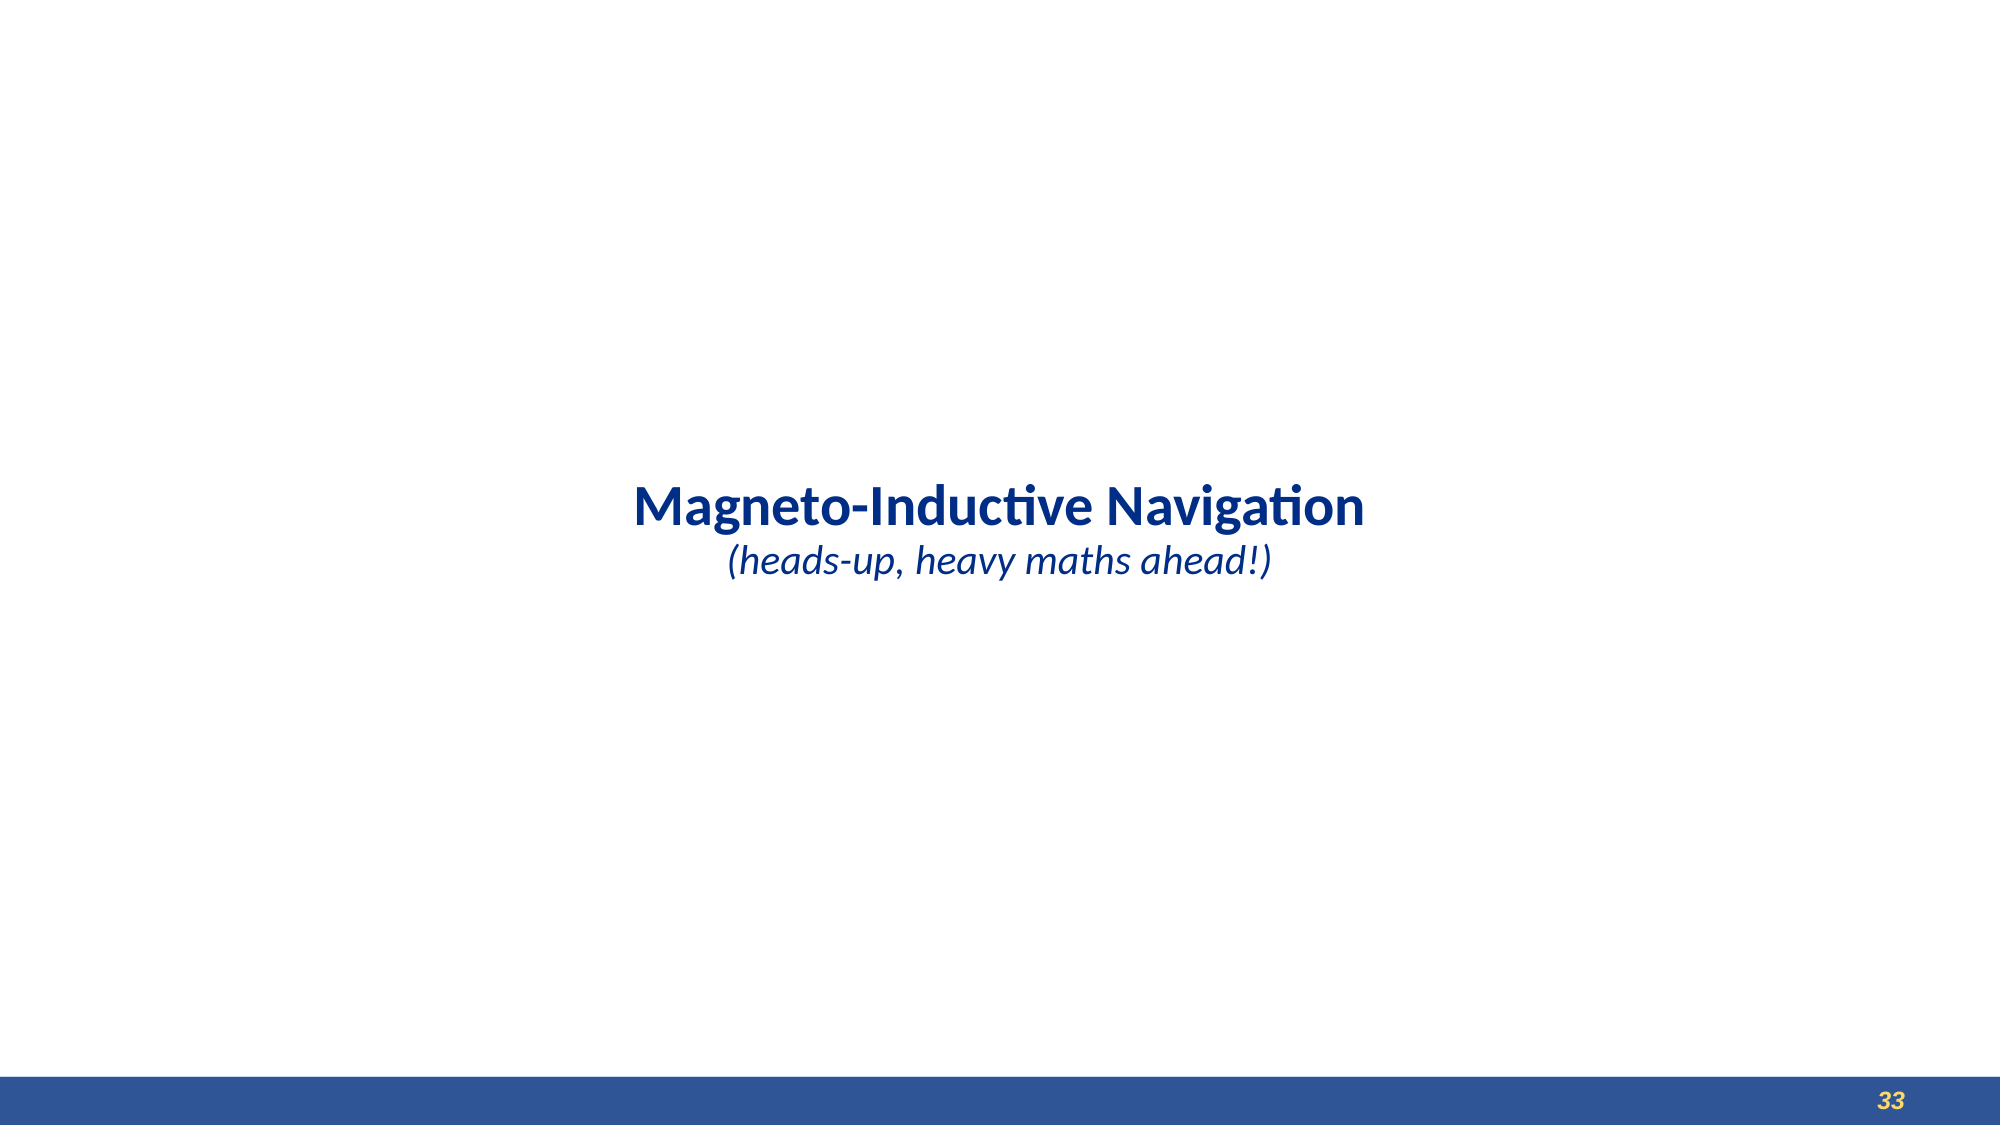

# Magneto-Inductive Navigation (heads-up, heavy maths ahead!)